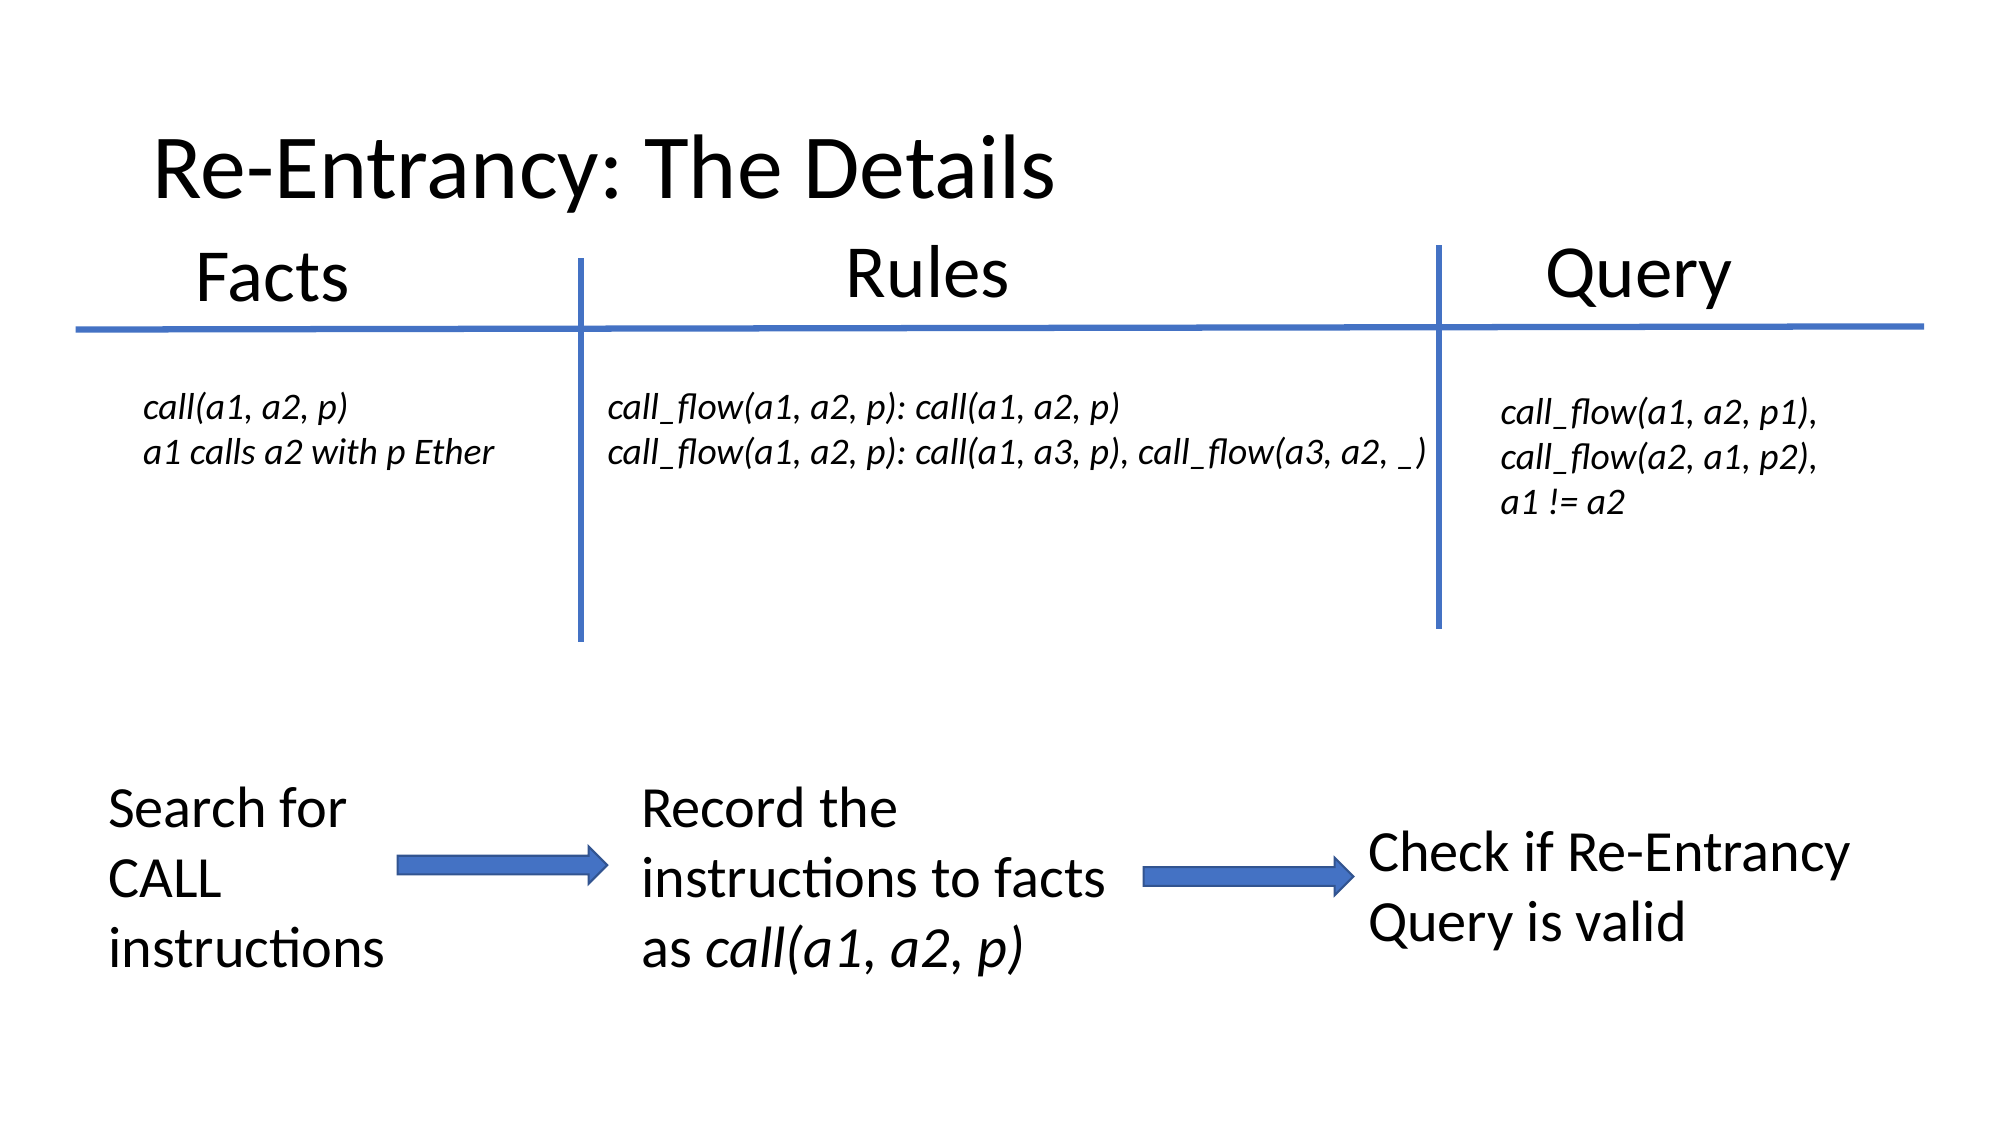

# Re-Entrancy: The Details
Rules
Query
Facts
call(a1, a2, p)
a1 calls a2 with p Ether
call_flow(a1, a2, p): call(a1, a2, p)
call_flow(a1, a2, p): call(a1, a3, p), call_flow(a3, a2, _)
call_flow(a1, a2, p1),
call_flow(a2, a1, p2),
a1 != a2
Search for CALL instructions
Record the instructions to facts as call(a1, a2, p)
Check if Re-Entrancy Query is valid